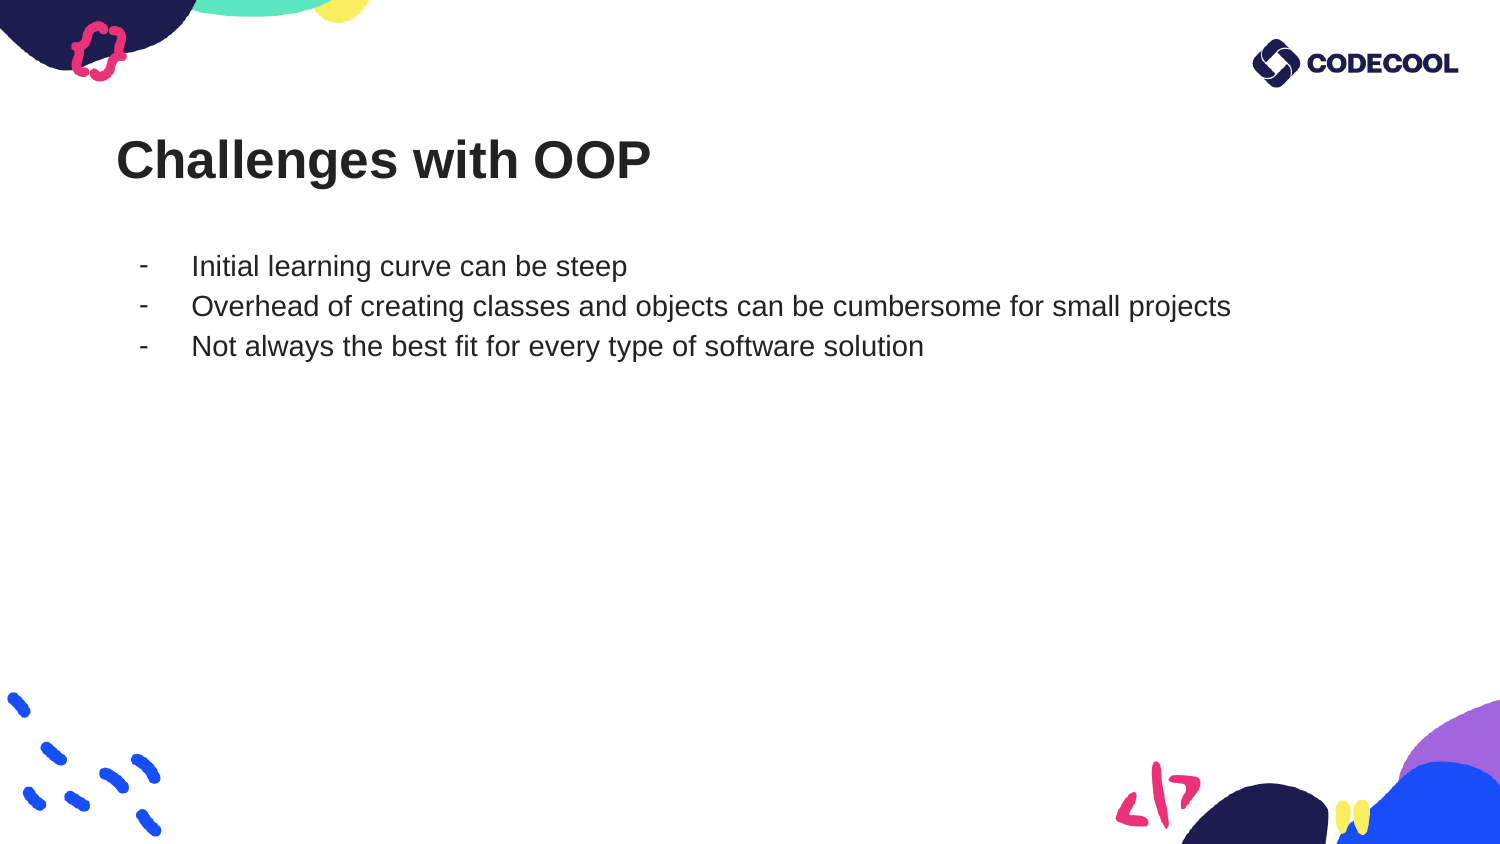

# Challenges with OOP
Initial learning curve can be steep
Overhead of creating classes and objects can be cumbersome for small projects
Not always the best fit for every type of software solution